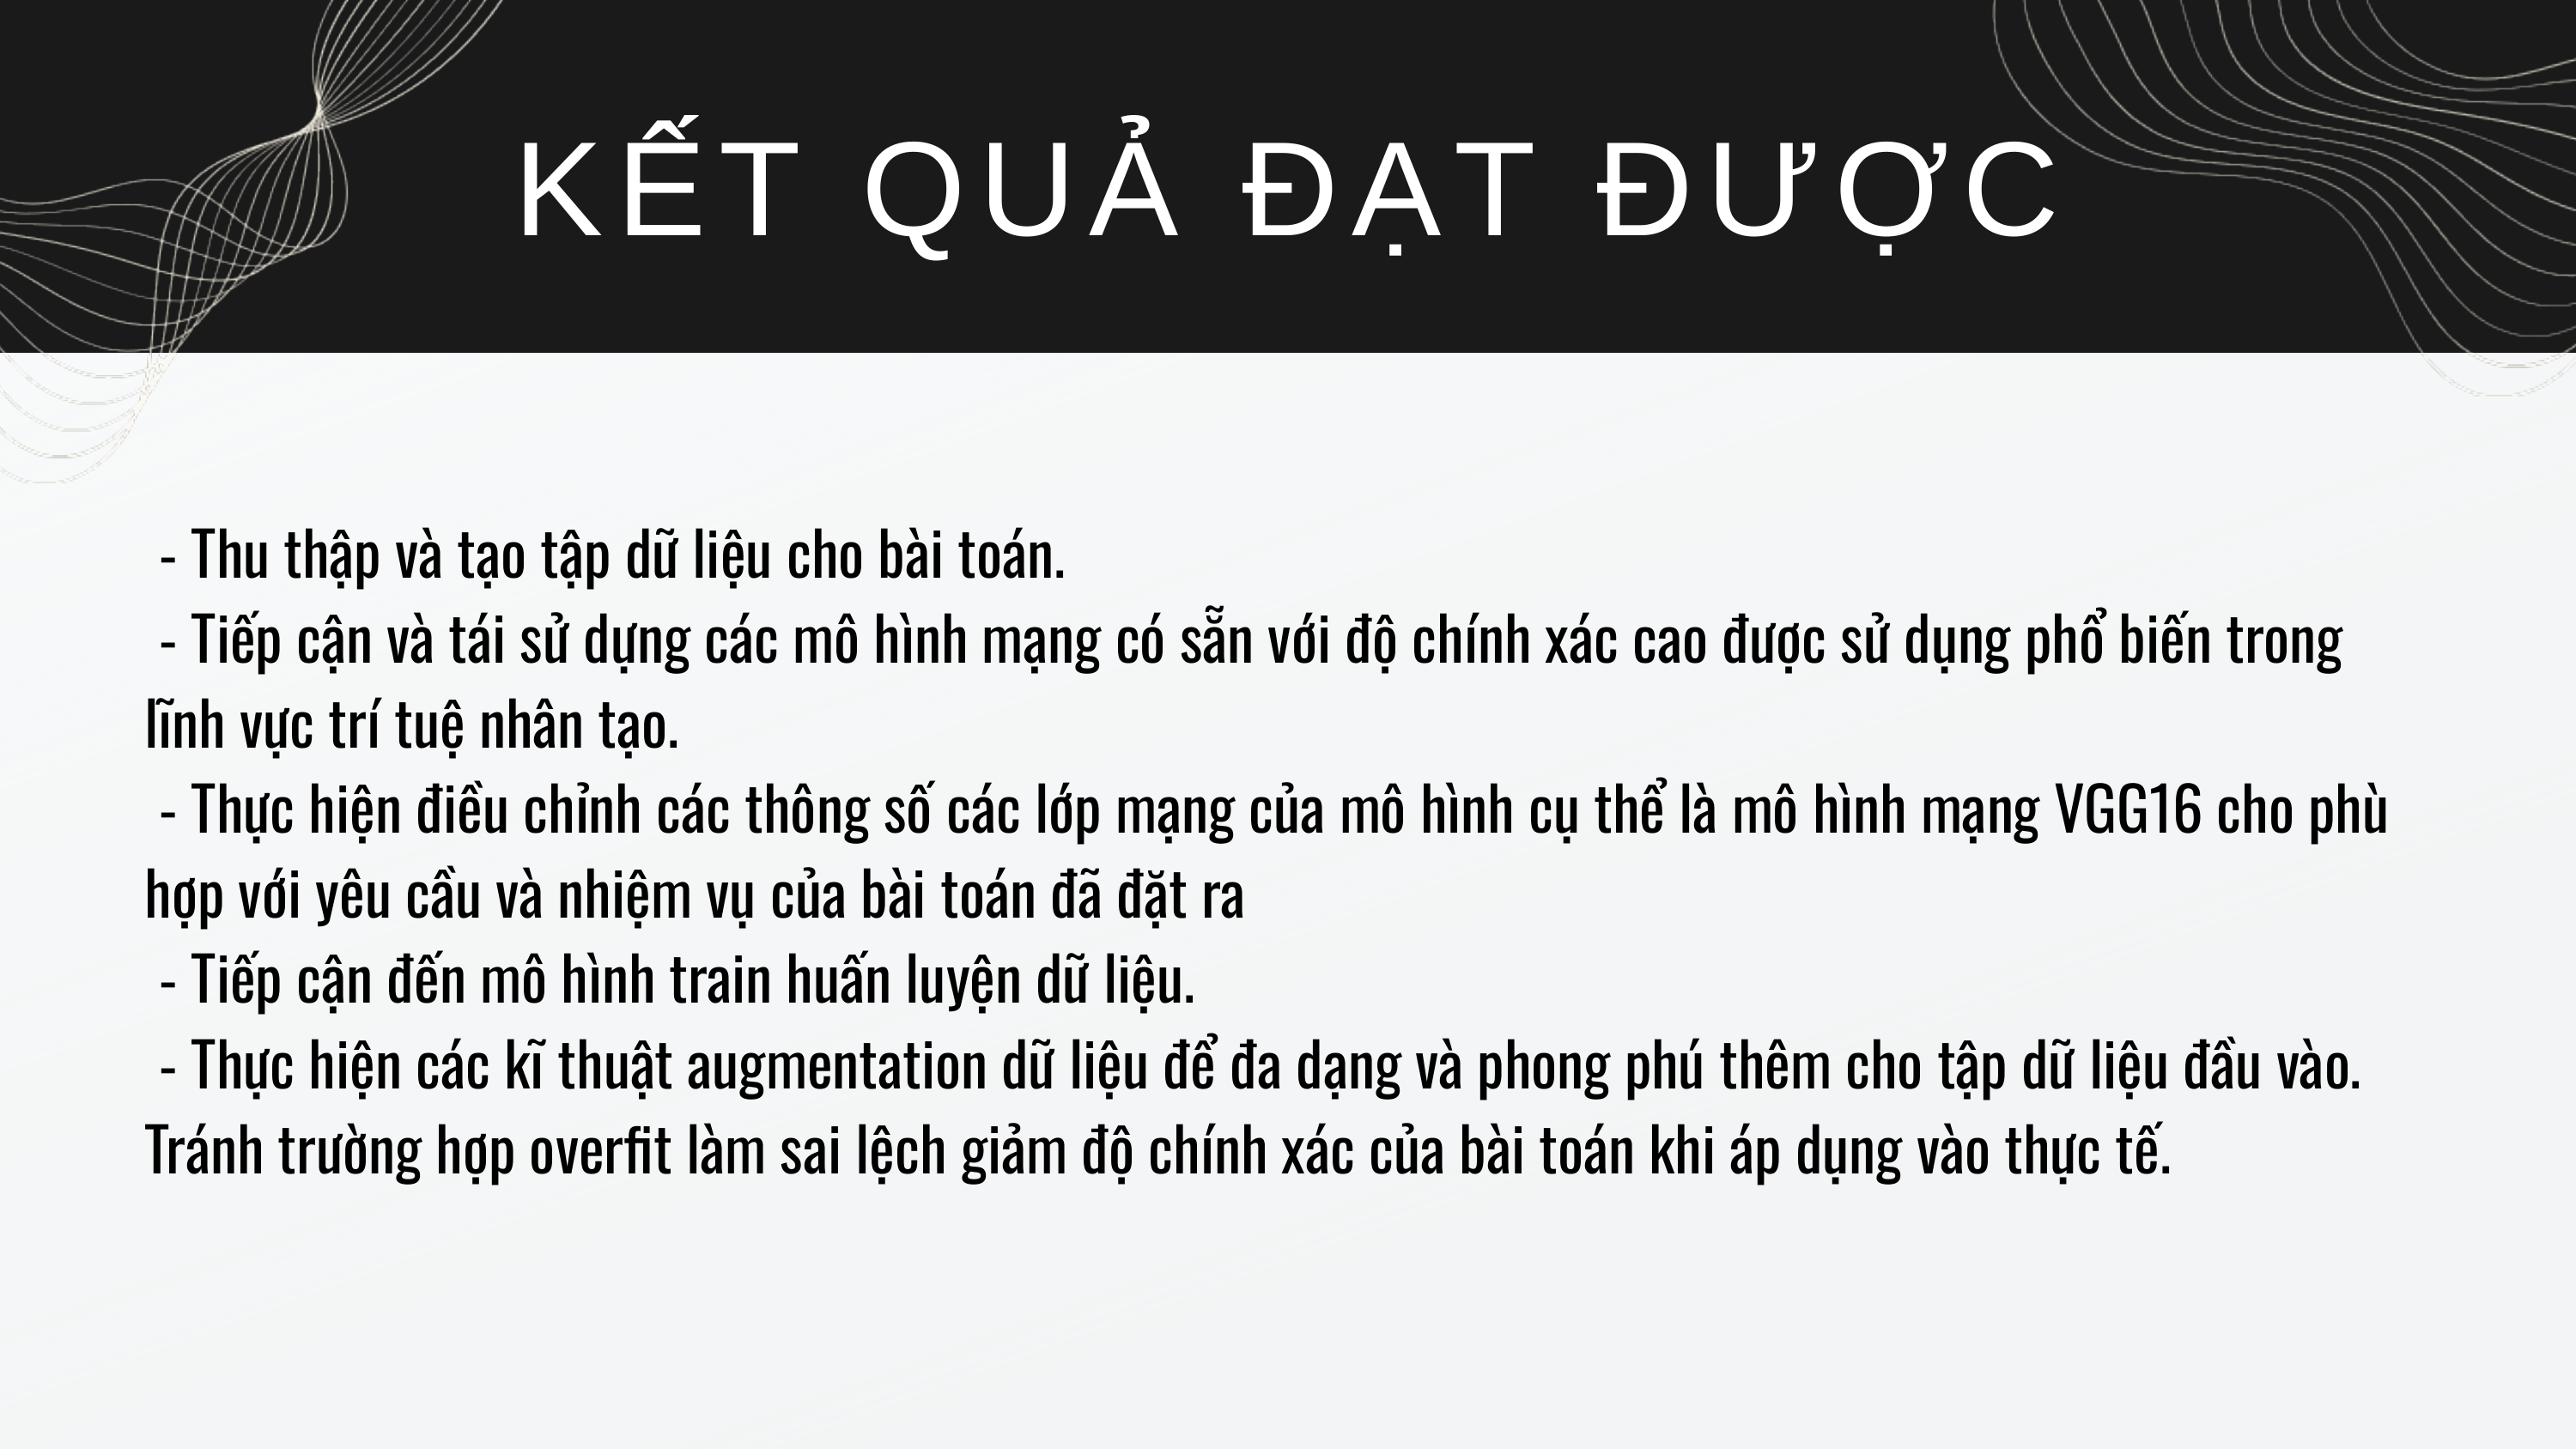

KẾT QUẢ ĐẠT ĐƯỢC
 - Thu thập và tạo tập dữ liệu cho bài toán.
 - Tiếp cận và tái sử dựng các mô hình mạng có sẵn với độ chính xác cao được sử dụng phổ biến trong lĩnh vực trí tuệ nhân tạo.
 - Thực hiện điều chỉnh các thông số các lớp mạng của mô hình cụ thể là mô hình mạng VGG16 cho phù hợp với yêu cầu và nhiệm vụ của bài toán đã đặt ra
 - Tiếp cận đến mô hình train huấn luyện dữ liệu.
 - Thực hiện các kĩ thuật augmentation dữ liệu để đa dạng và phong phú thêm cho tập dữ liệu đầu vào. Tránh trường hợp overfit làm sai lệch giảm độ chính xác của bài toán khi áp dụng vào thực tế.